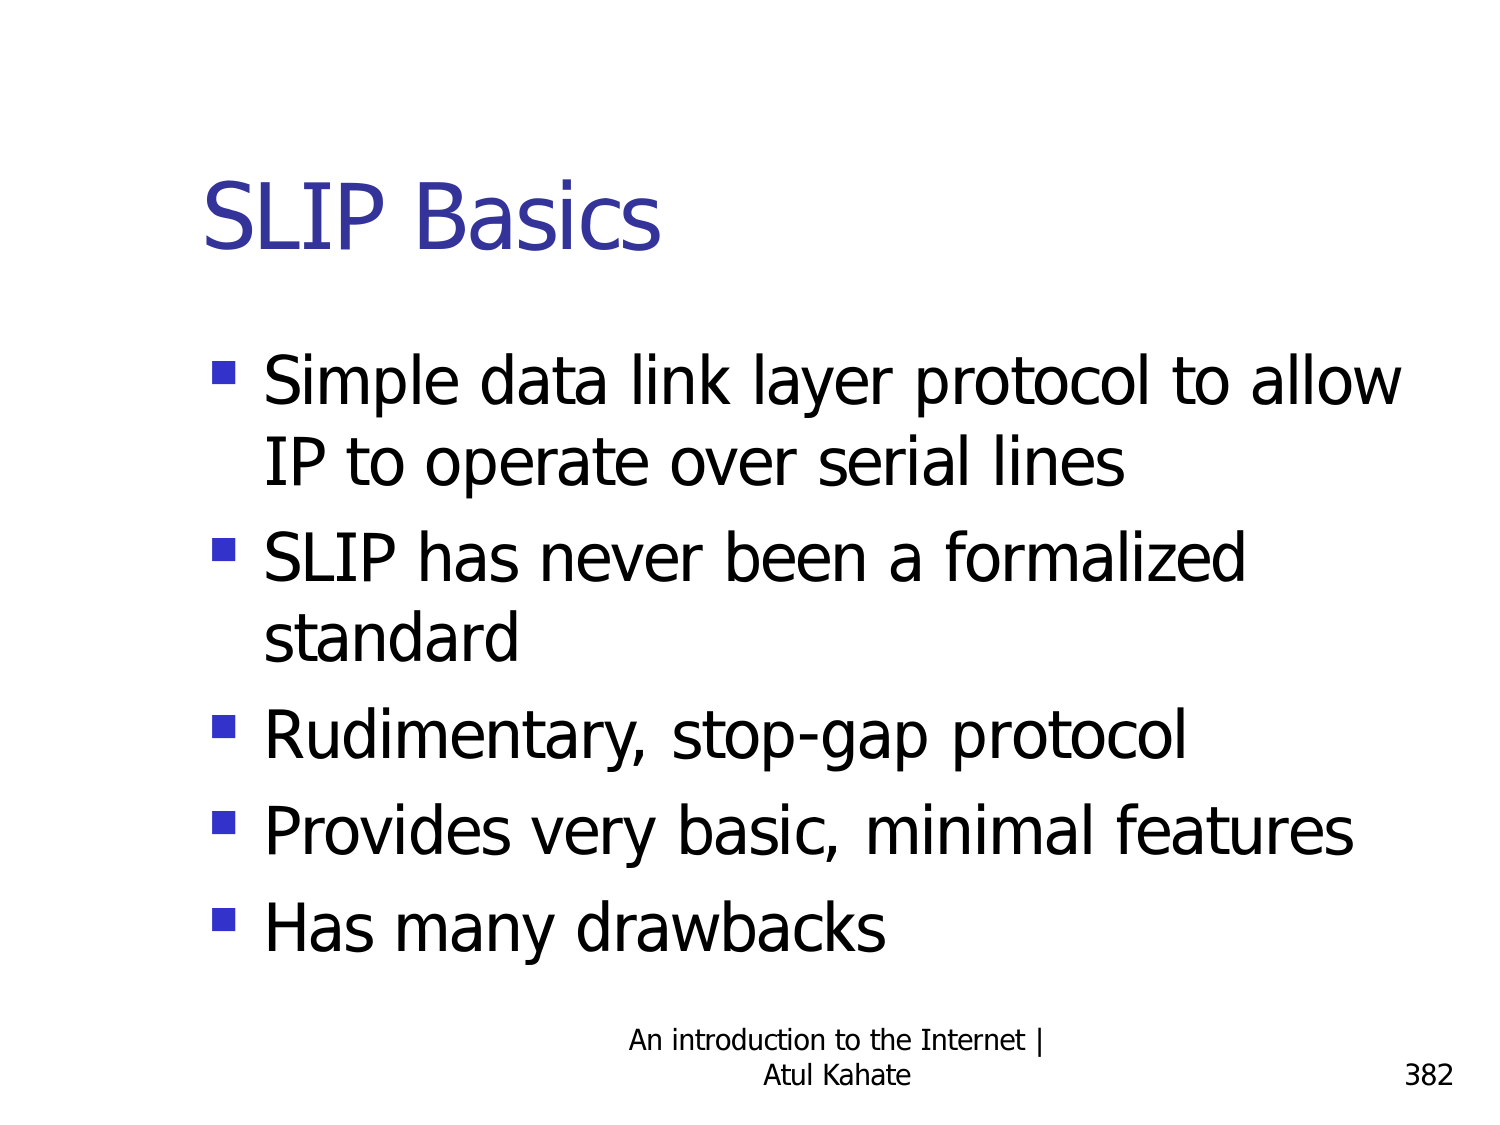

SLIP Basics
Simple data link layer protocol to allow IP to operate over serial lines
SLIP has never been a formalized standard
Rudimentary, stop-gap protocol
Provides very basic, minimal features
Has many drawbacks
An introduction to the Internet | Atul Kahate
382